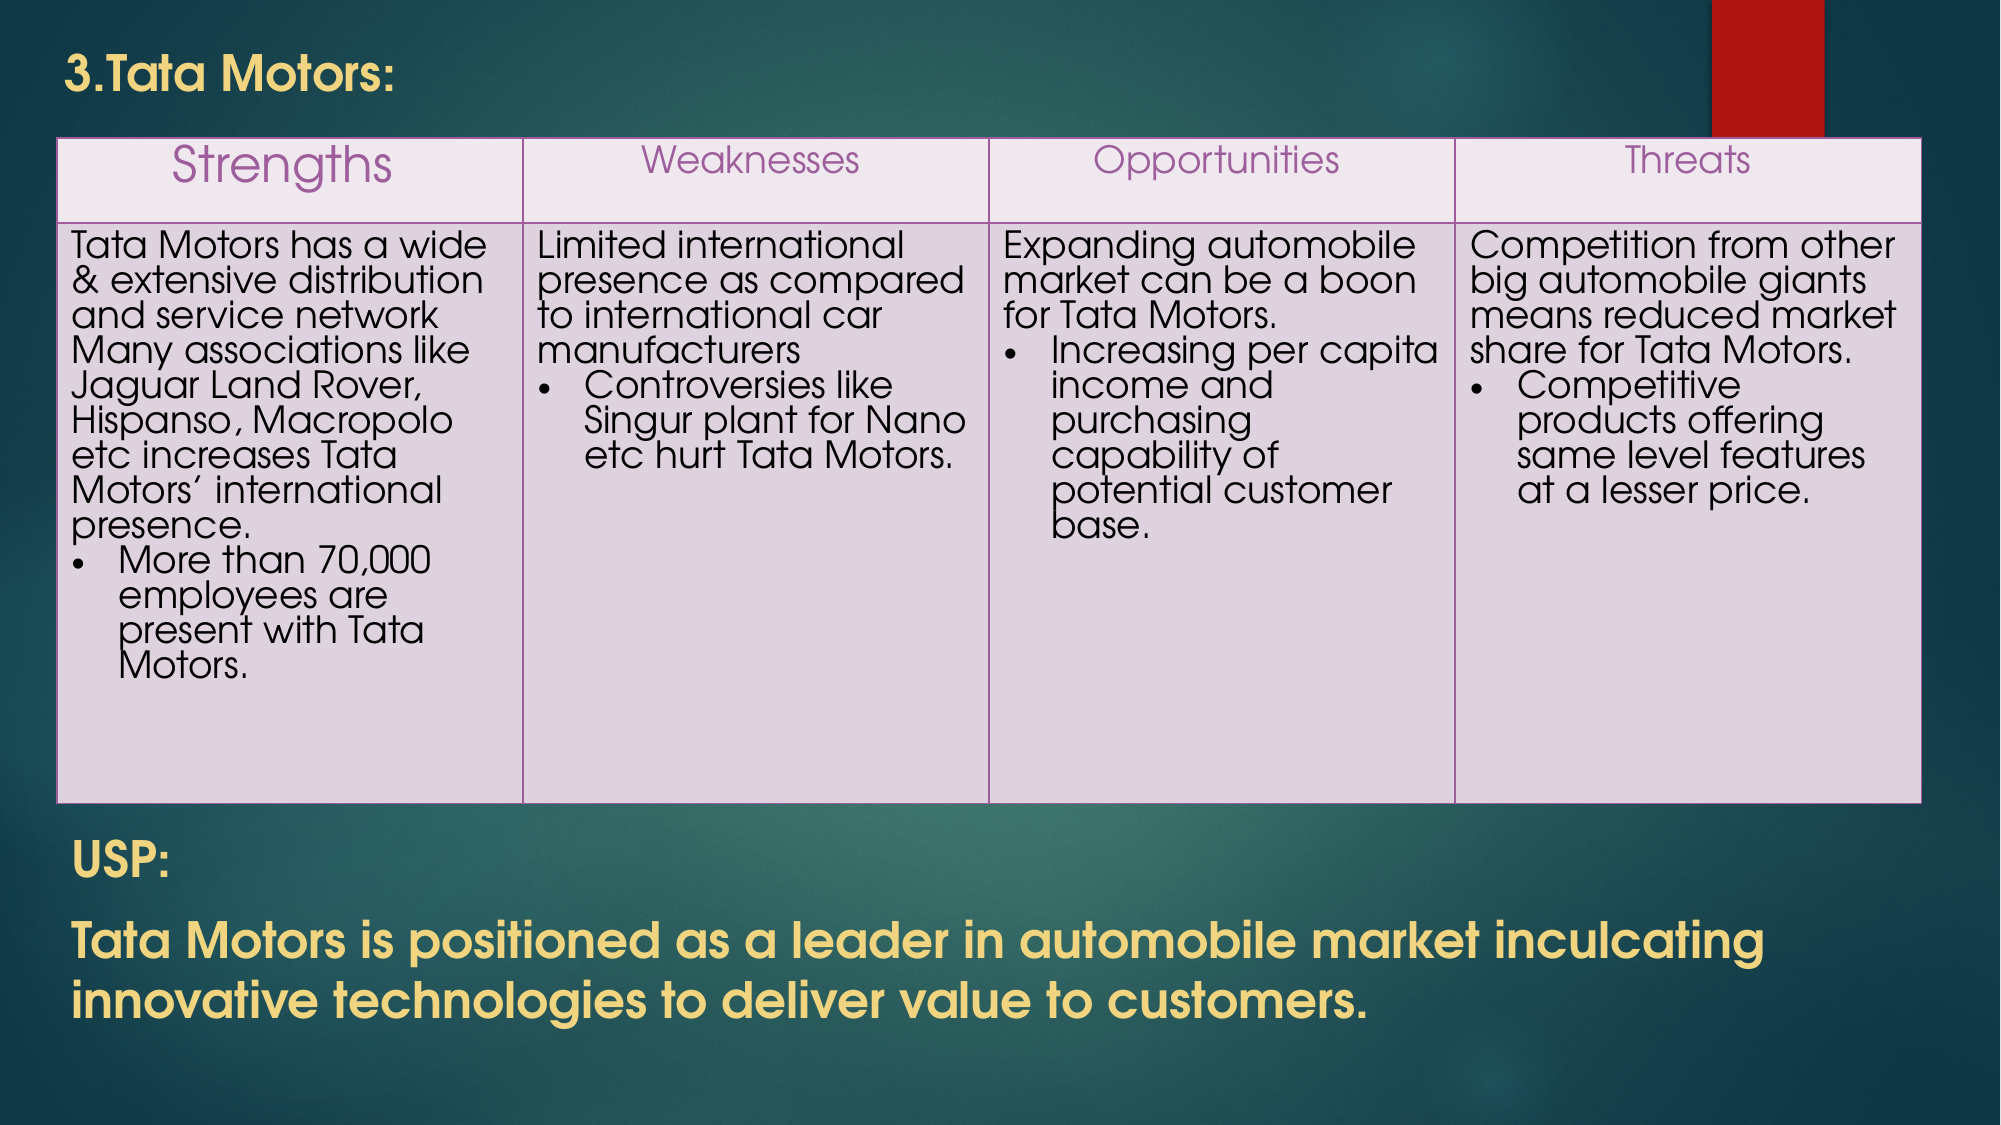

# 3.Tata Motors:
| Strengths | Weaknesses | Opportunities | Threats |
| --- | --- | --- | --- |
| Tata Motors has a wide & extensive distribution and service network Many associations like Jaguar Land Rover, Hispanso, Macropolo etc increases Tata Motors’ international presence. More than 70,000 employees are present with Tata Motors. | Limited international presence as compared to international car manufacturers Controversies like Singur plant for Nano etc hurt Tata Motors. | Expanding automobile market can be a boon for Tata Motors. Increasing per capita income and purchasing capability of potential customer base. | Competition from other big automobile giants means reduced market share for Tata Motors. Competitive products offering same level features at a lesser price. |

USP:
Tata Motors is positioned as a leader in automobile market inculcating innovative technologies to deliver value to customers.